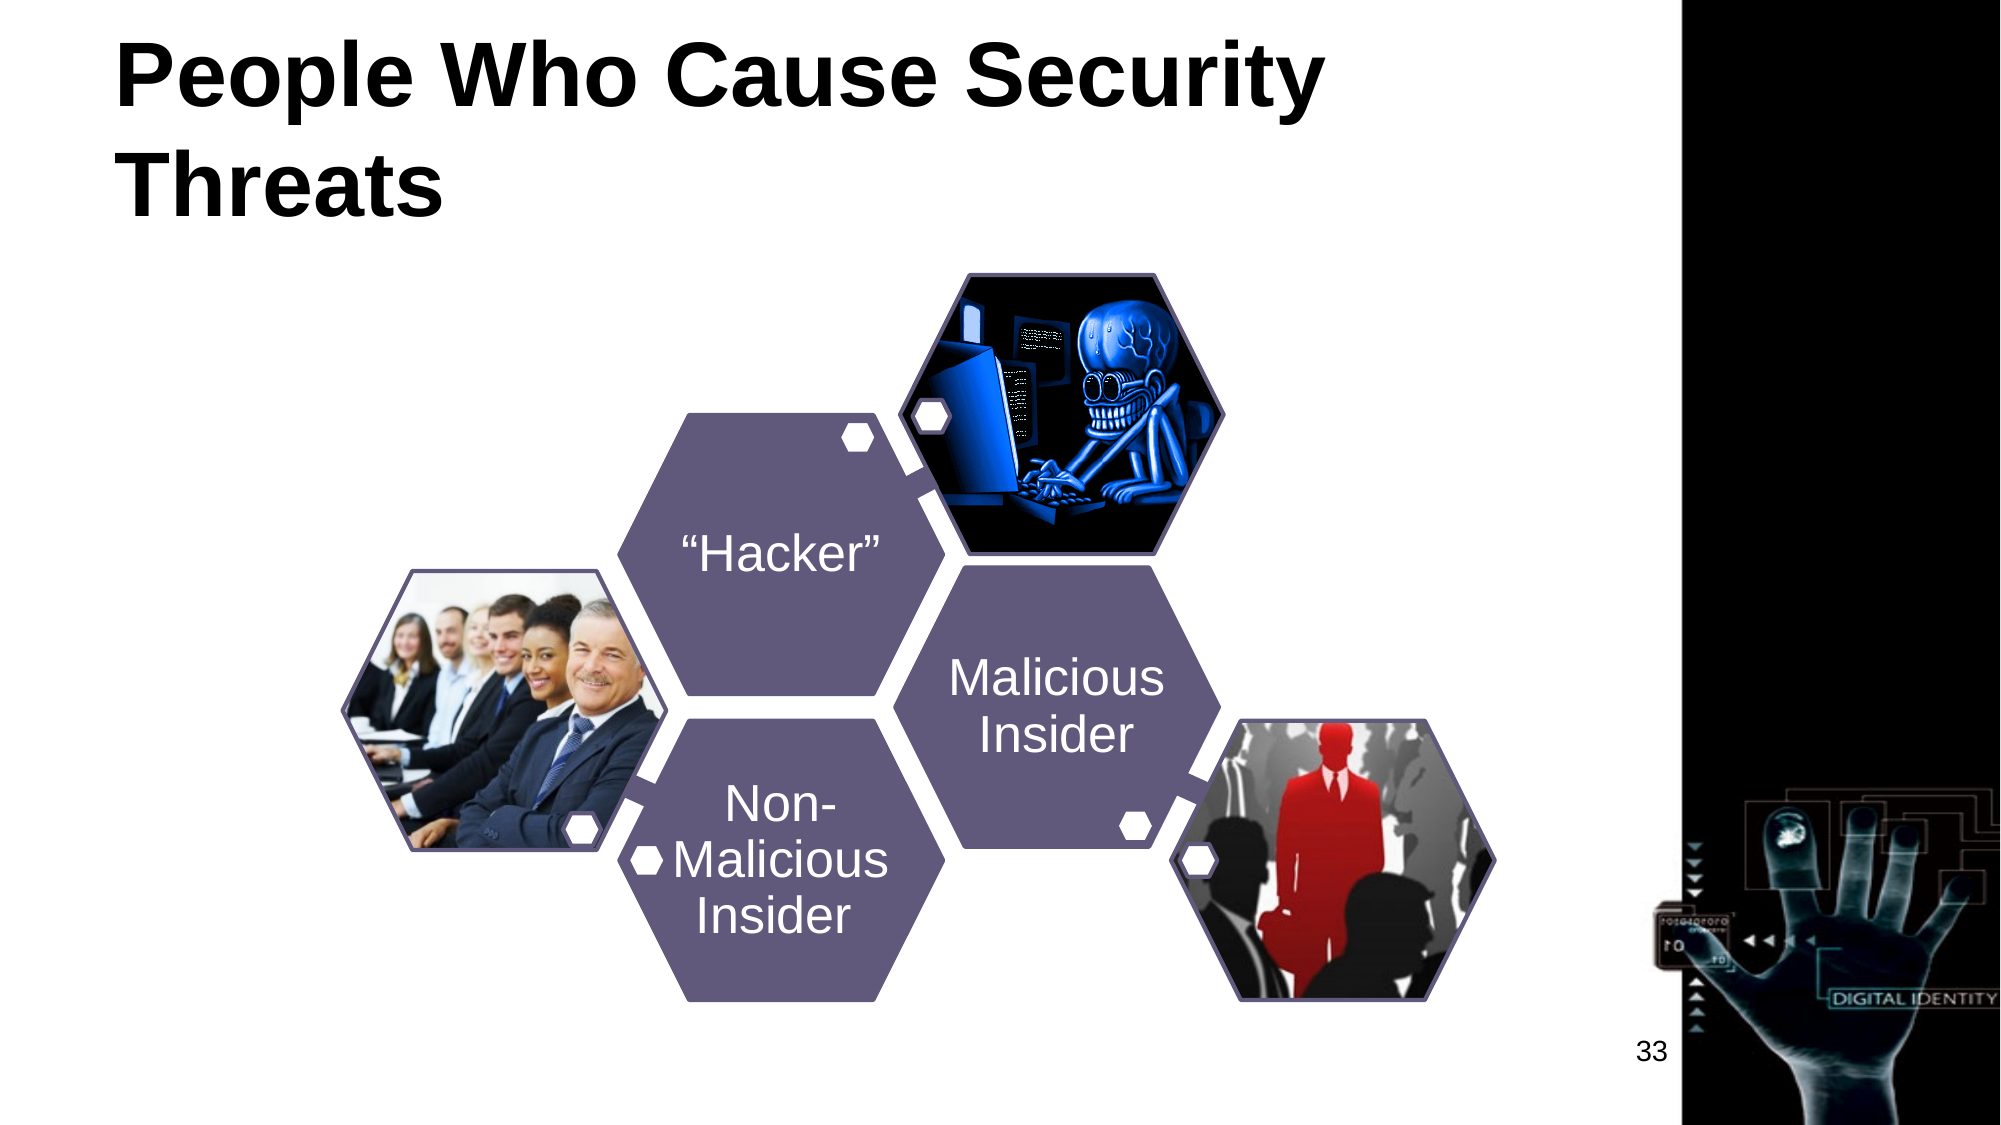

# People Who Cause Security Threats
Non-Malicious Insider
Malicious Insider
“Hacker”

33